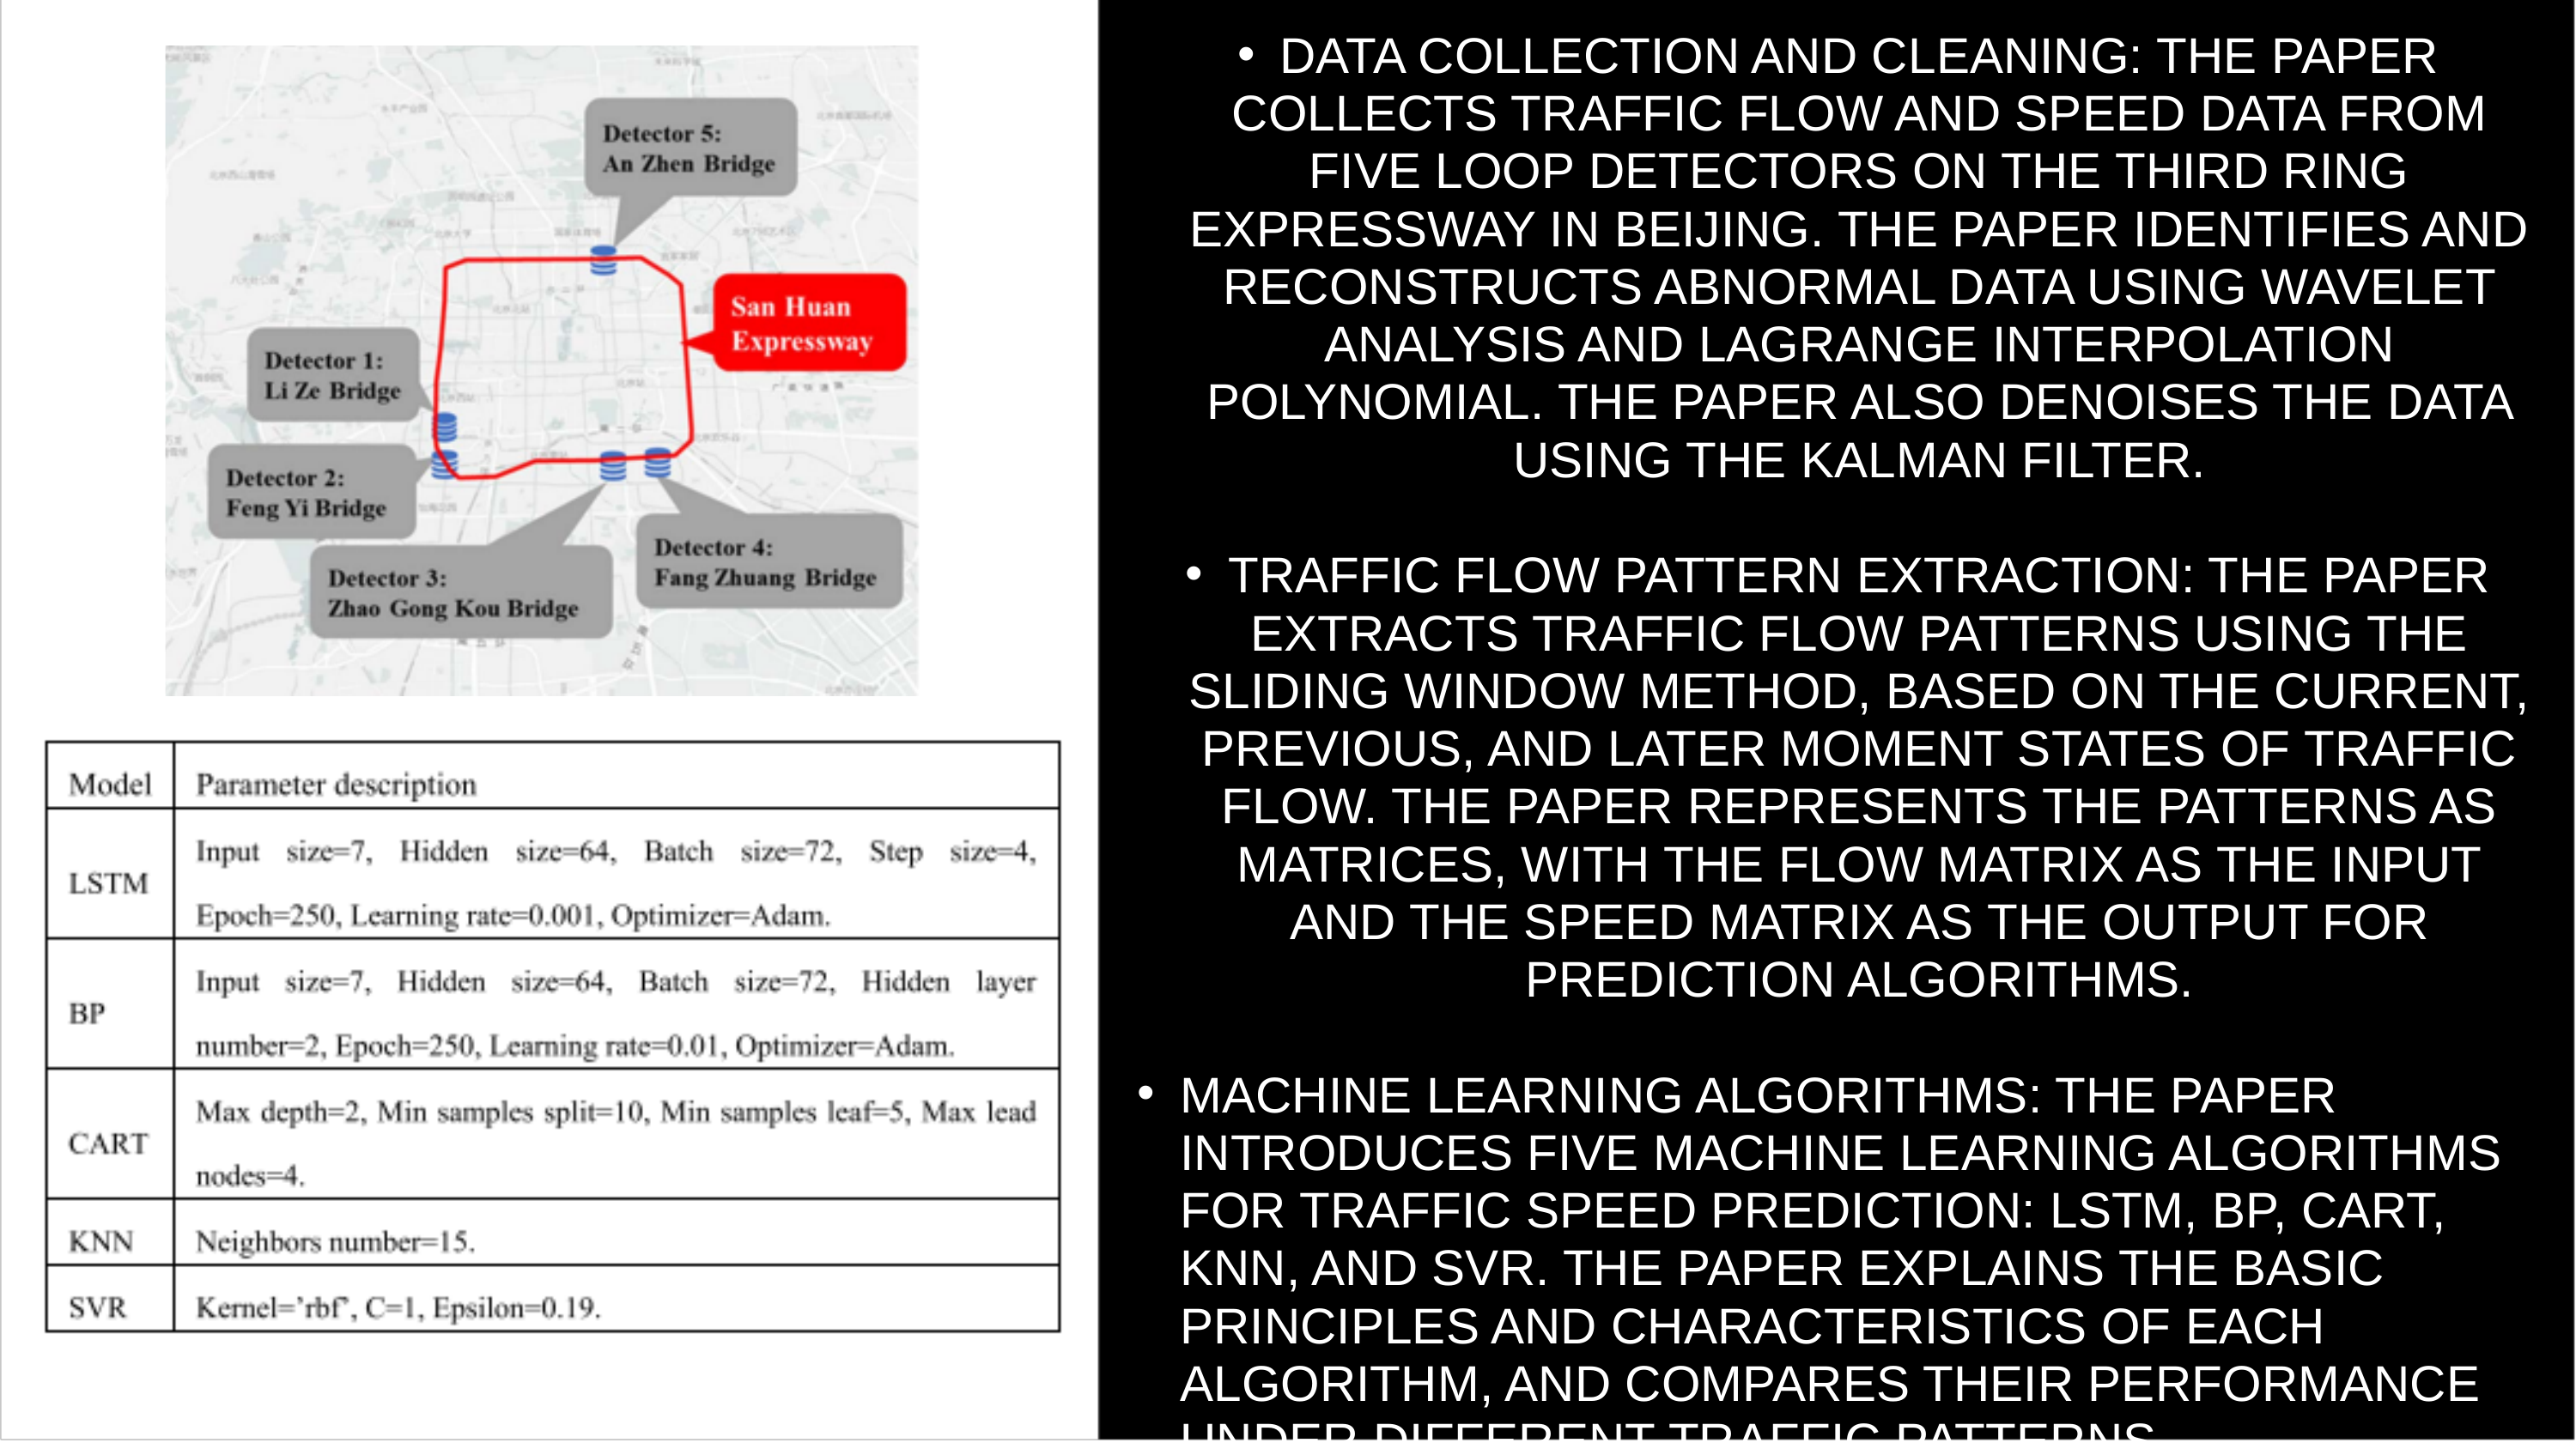

DATA COLLECTION AND CLEANING: THE PAPER COLLECTS TRAFFIC FLOW AND SPEED DATA FROM FIVE LOOP DETECTORS ON THE THIRD RING EXPRESSWAY IN BEIJING. THE PAPER IDENTIFIES AND RECONSTRUCTS ABNORMAL DATA USING WAVELET ANALYSIS AND LAGRANGE INTERPOLATION POLYNOMIAL. THE PAPER ALSO DENOISES THE DATA USING THE KALMAN FILTER.

TRAFFIC FLOW PATTERN EXTRACTION: THE PAPER EXTRACTS TRAFFIC FLOW PATTERNS USING THE SLIDING WINDOW METHOD, BASED ON THE CURRENT, PREVIOUS, AND LATER MOMENT STATES OF TRAFFIC FLOW. THE PAPER REPRESENTS THE PATTERNS AS MATRICES, WITH THE FLOW MATRIX AS THE INPUT AND THE SPEED MATRIX AS THE OUTPUT FOR PREDICTION ALGORITHMS.

MACHINE LEARNING ALGORITHMS: THE PAPER INTRODUCES FIVE MACHINE LEARNING ALGORITHMS FOR TRAFFIC SPEED PREDICTION: LSTM, BP, CART, KNN, AND SVR. THE PAPER EXPLAINS THE BASIC PRINCIPLES AND CHARACTERISTICS OF EACH ALGORITHM, AND COMPARES THEIR PERFORMANCE UNDER DIFFERENT TRAFFIC PATTERNS.